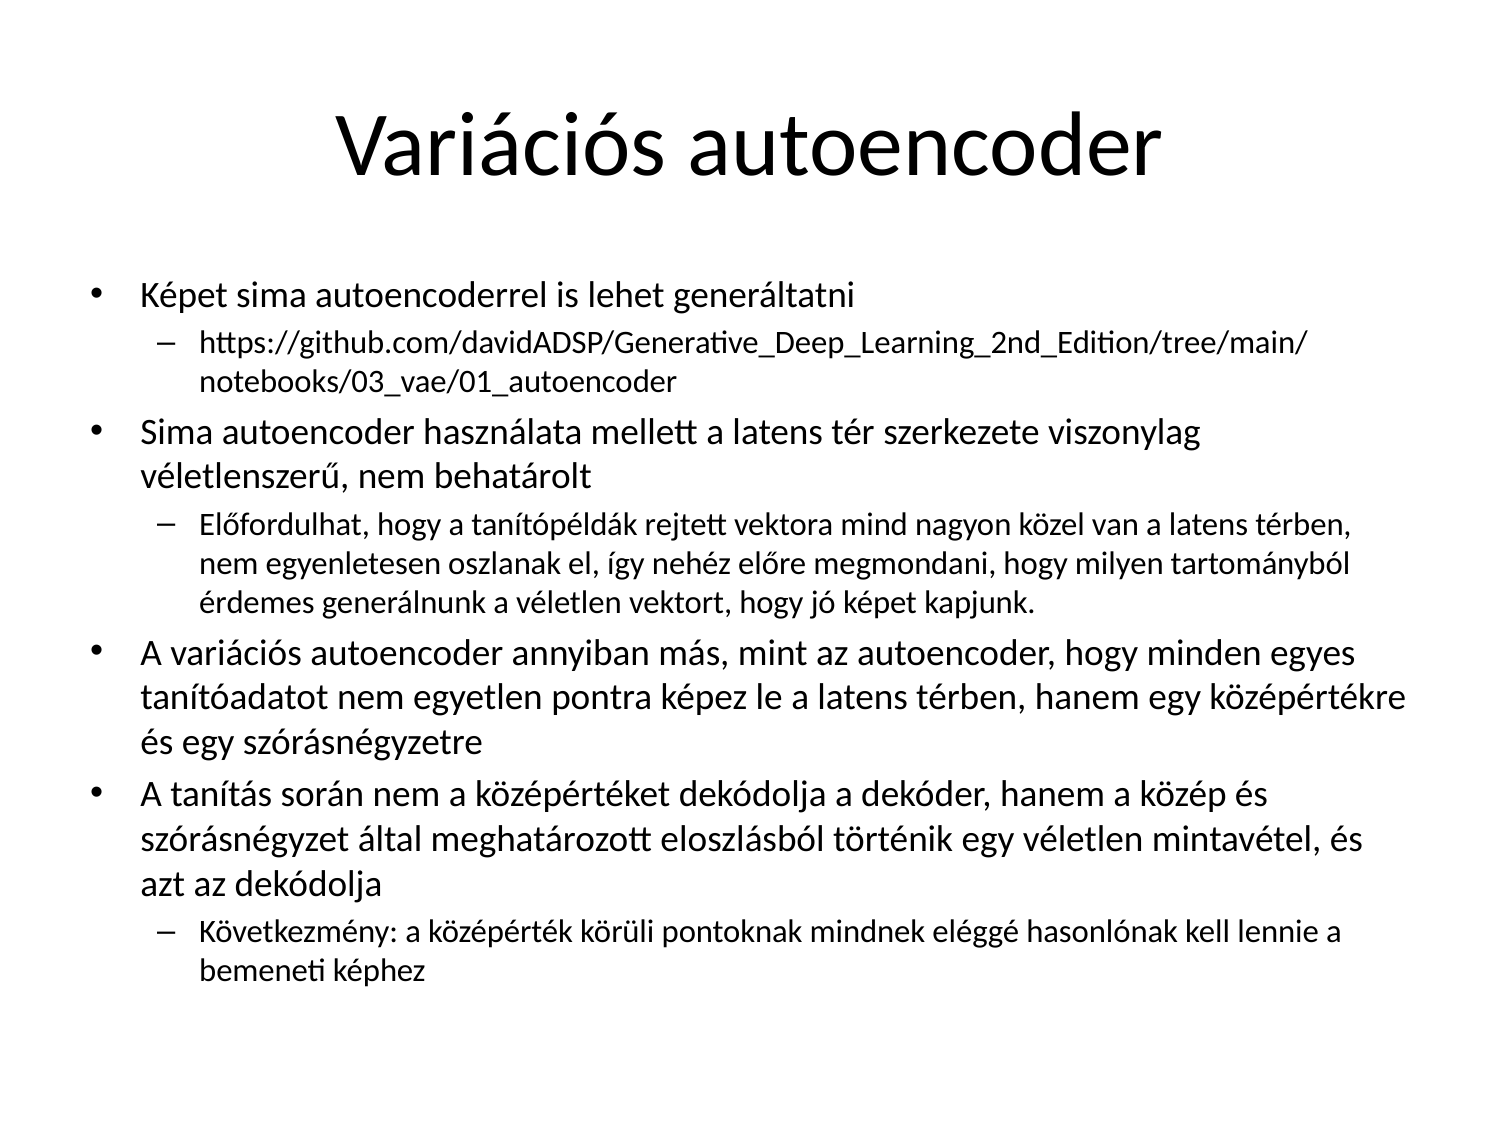

# Variációs autoencoder
Képet sima autoencoderrel is lehet generáltatni
https://github.com/davidADSP/Generative_Deep_Learning_2nd_Edition/tree/main/notebooks/03_vae/01_autoencoder
Sima autoencoder használata mellett a latens tér szerkezete viszonylag véletlenszerű, nem behatárolt
Előfordulhat, hogy a tanítópéldák rejtett vektora mind nagyon közel van a latens térben, nem egyenletesen oszlanak el, így nehéz előre megmondani, hogy milyen tartományból érdemes generálnunk a véletlen vektort, hogy jó képet kapjunk.
A variációs autoencoder annyiban más, mint az autoencoder, hogy minden egyes tanítóadatot nem egyetlen pontra képez le a latens térben, hanem egy középértékre és egy szórásnégyzetre
A tanítás során nem a középértéket dekódolja a dekóder, hanem a közép és szórásnégyzet által meghatározott eloszlásból történik egy véletlen mintavétel, és azt az dekódolja
Következmény: a középérték körüli pontoknak mindnek eléggé hasonlónak kell lennie a bemeneti képhez